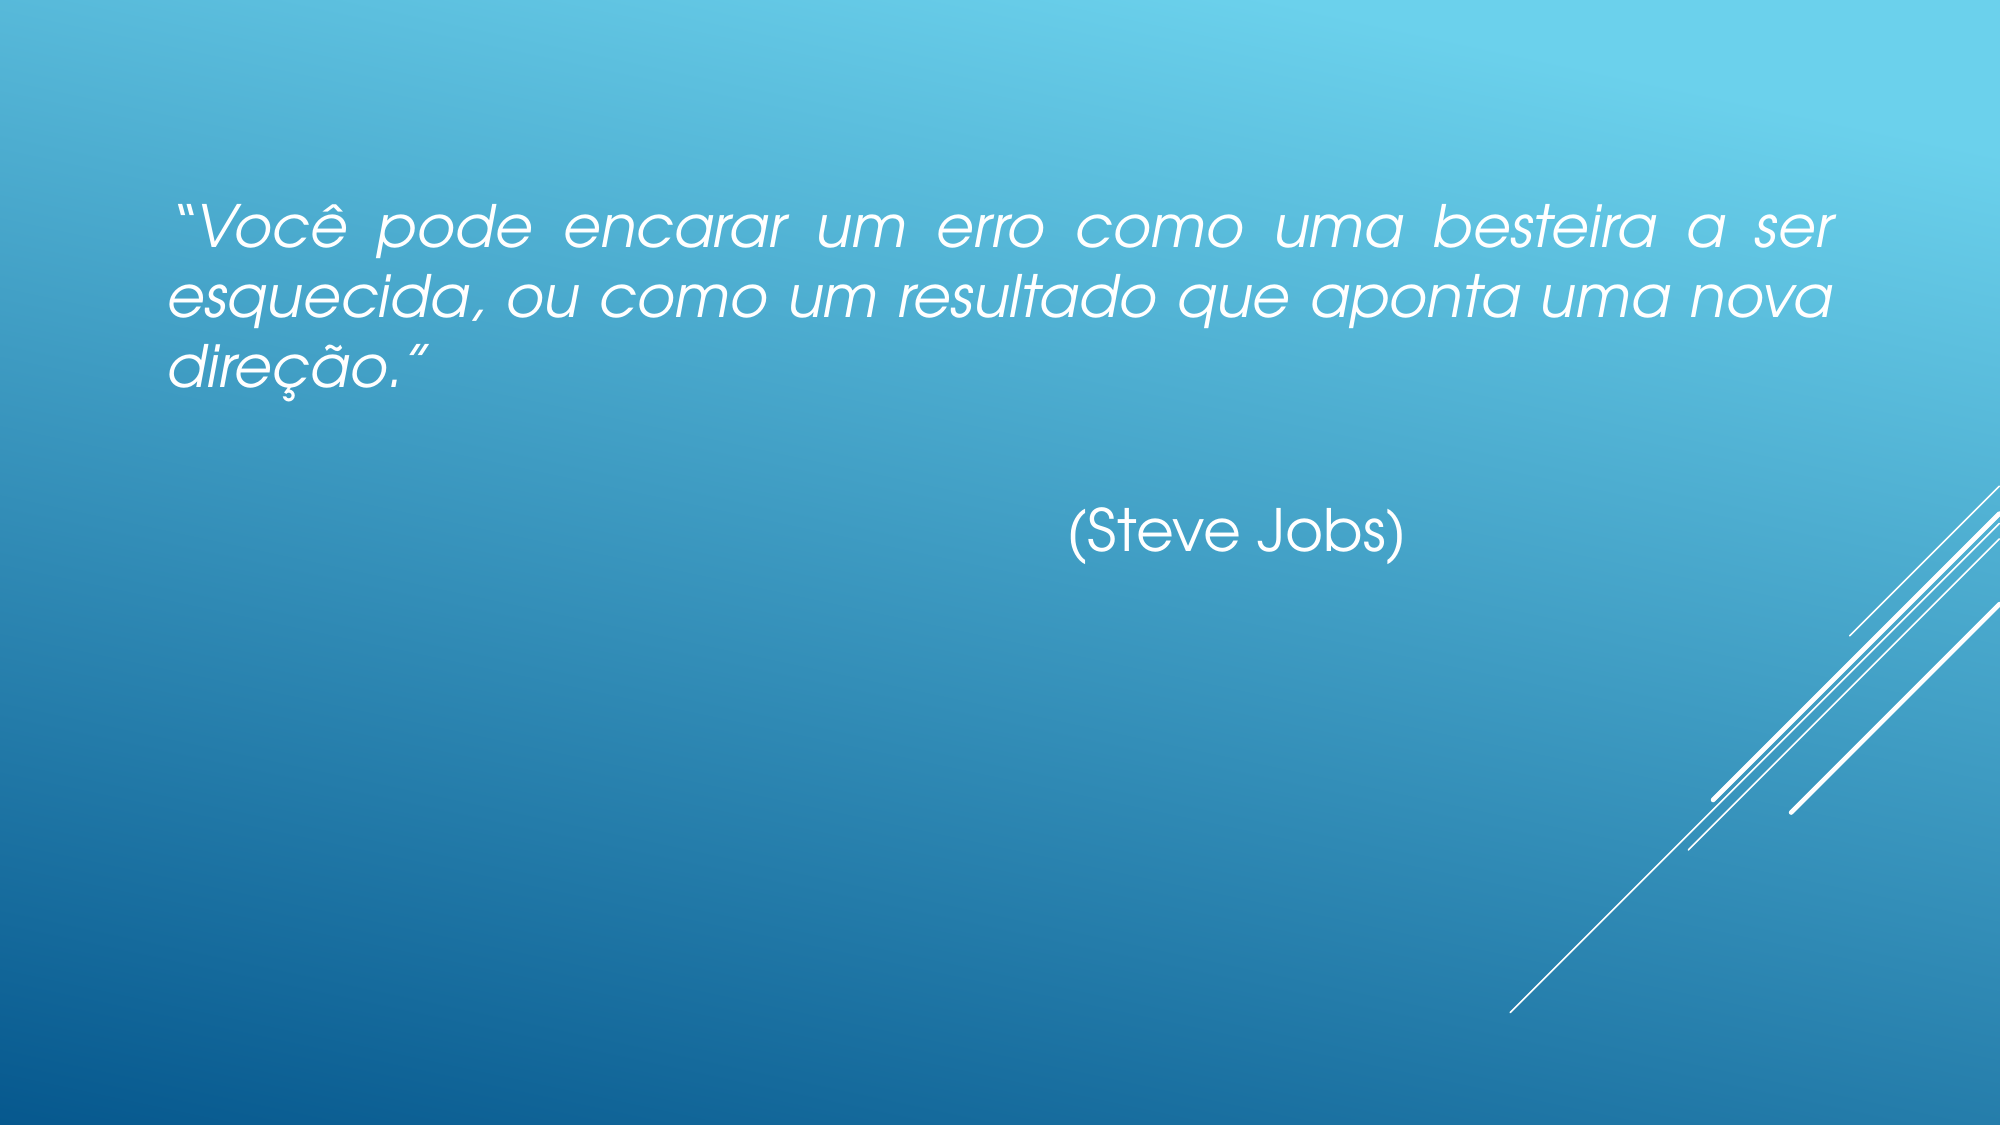

“Você pode encarar um erro como uma besteira a ser esquecida, ou como um resultado que aponta uma nova direção.”
																    	(Steve Jobs)